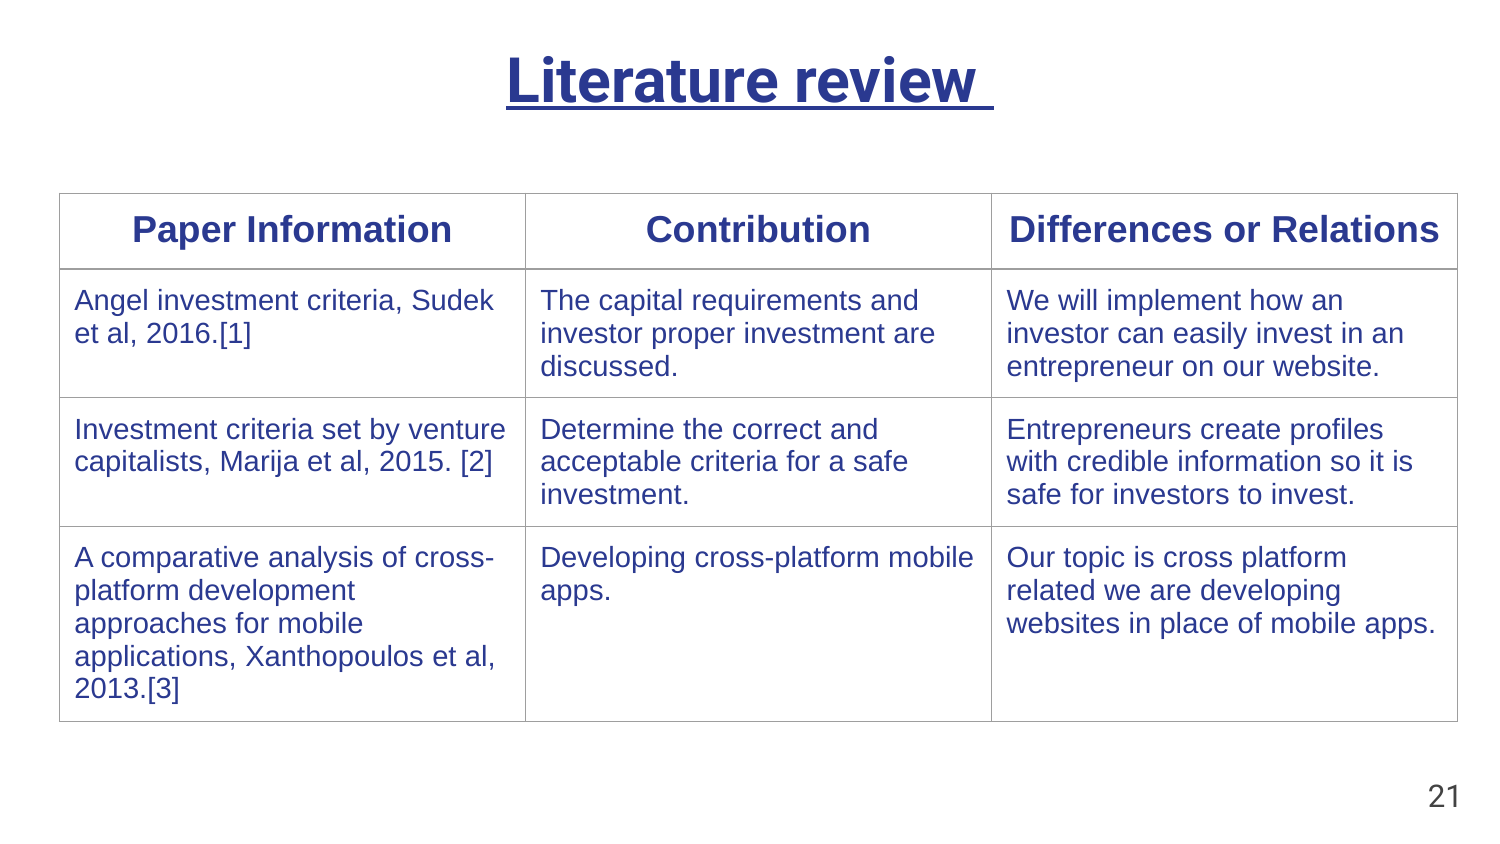

# Literature review
| Paper Information | Contribution | Differences or Relations |
| --- | --- | --- |
| Angel investment criteria, Sudek et al, 2016.[1] | The capital requirements and investor proper investment are discussed. | We will implement how an investor can easily invest in an entrepreneur on our website. |
| Investment criteria set by venture capitalists, Marija et al, 2015. [2] | Determine the correct and acceptable criteria for a safe investment. | Entrepreneurs create profiles with credible information so it is safe for investors to invest. |
| A comparative analysis of cross-platform development approaches for mobile applications, Xanthopoulos et al, 2013.[3] | Developing cross-platform mobile apps. | Our topic is cross platform related we are developing websites in place of mobile apps. |
21